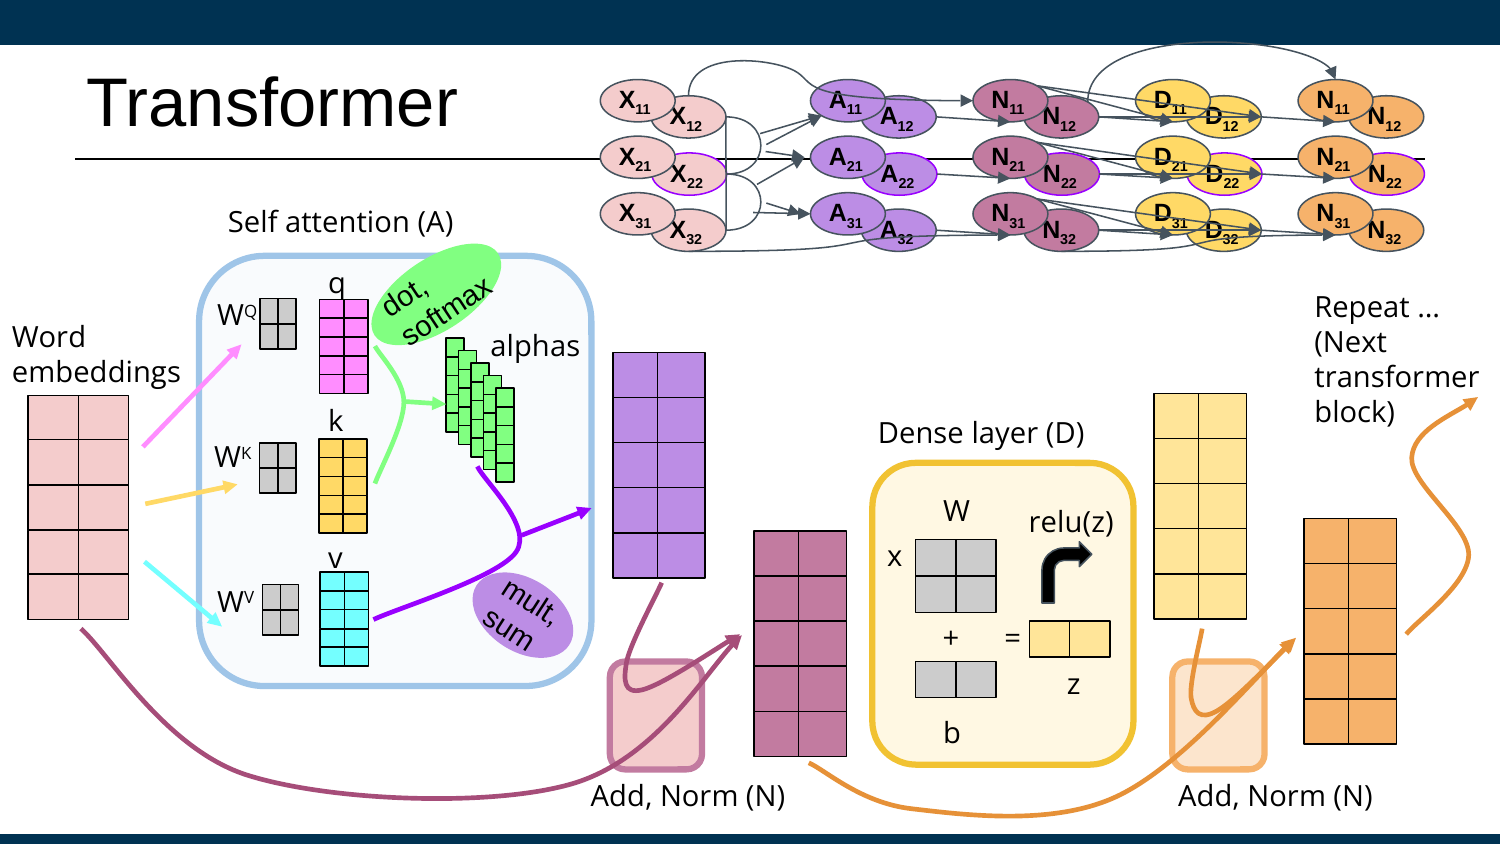

# Transformer
X11
A11
N11
D11
N11
X12
A12
N12
D12
N12
X21
A21
N21
D21
N21
X22
A22
N22
D22
N22
Self attention (A)
X31
A31
N31
D31
N31
X32
A32
N32
D32
N32
q

dot, softmax
Repeat … (Next transformer block)
WQ

Word embeddings
alphas

k

Dense layer (D)

WK

W

relu(z)

v

x

WV

mult, sum

+
=

z

b
Add, Norm (N)
Add, Norm (N)